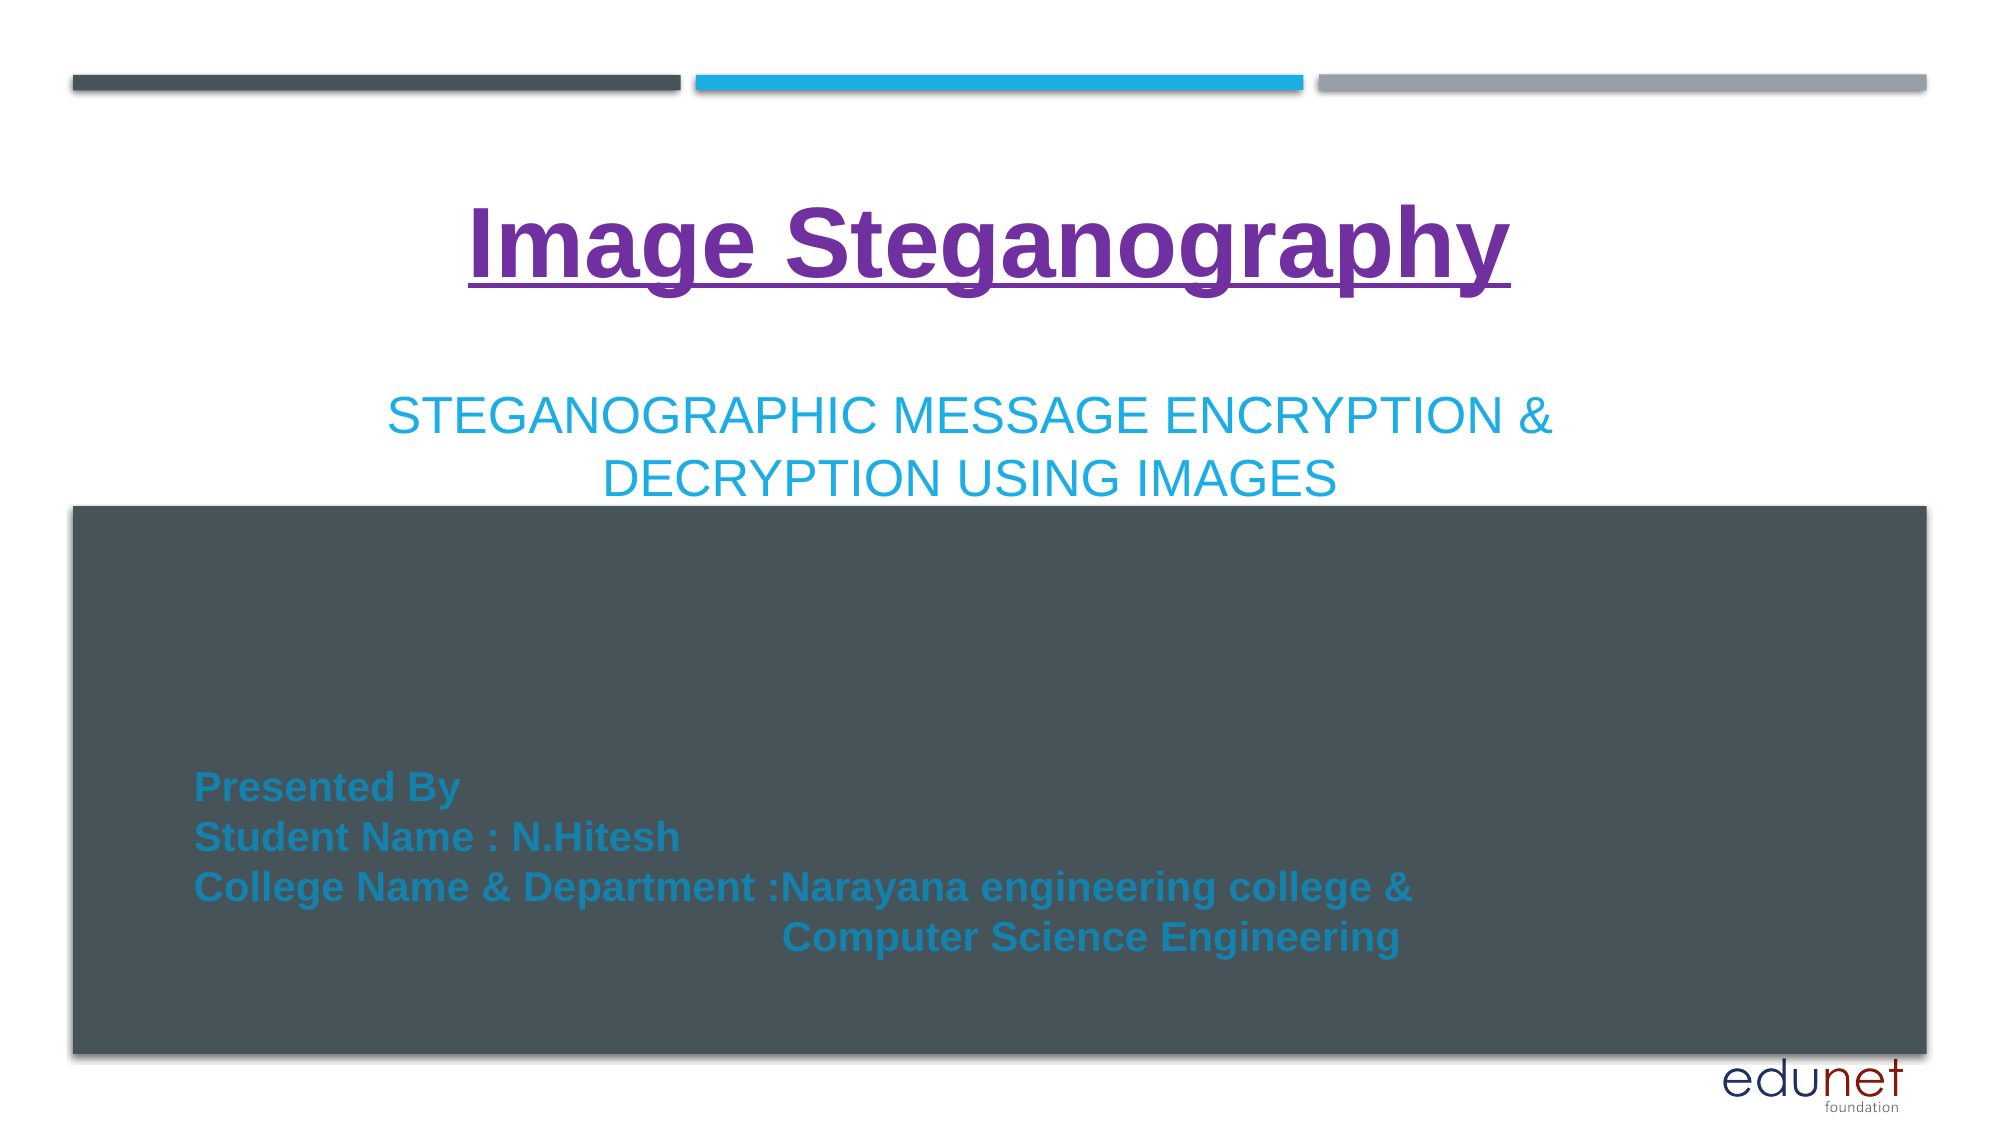

Image Steganography
# Steganographic Message Encryption & Decryption Using Images
Presented By
Student Name : N.Hitesh
College Name & Department :Narayana engineering college &
			            Computer Science Engineering